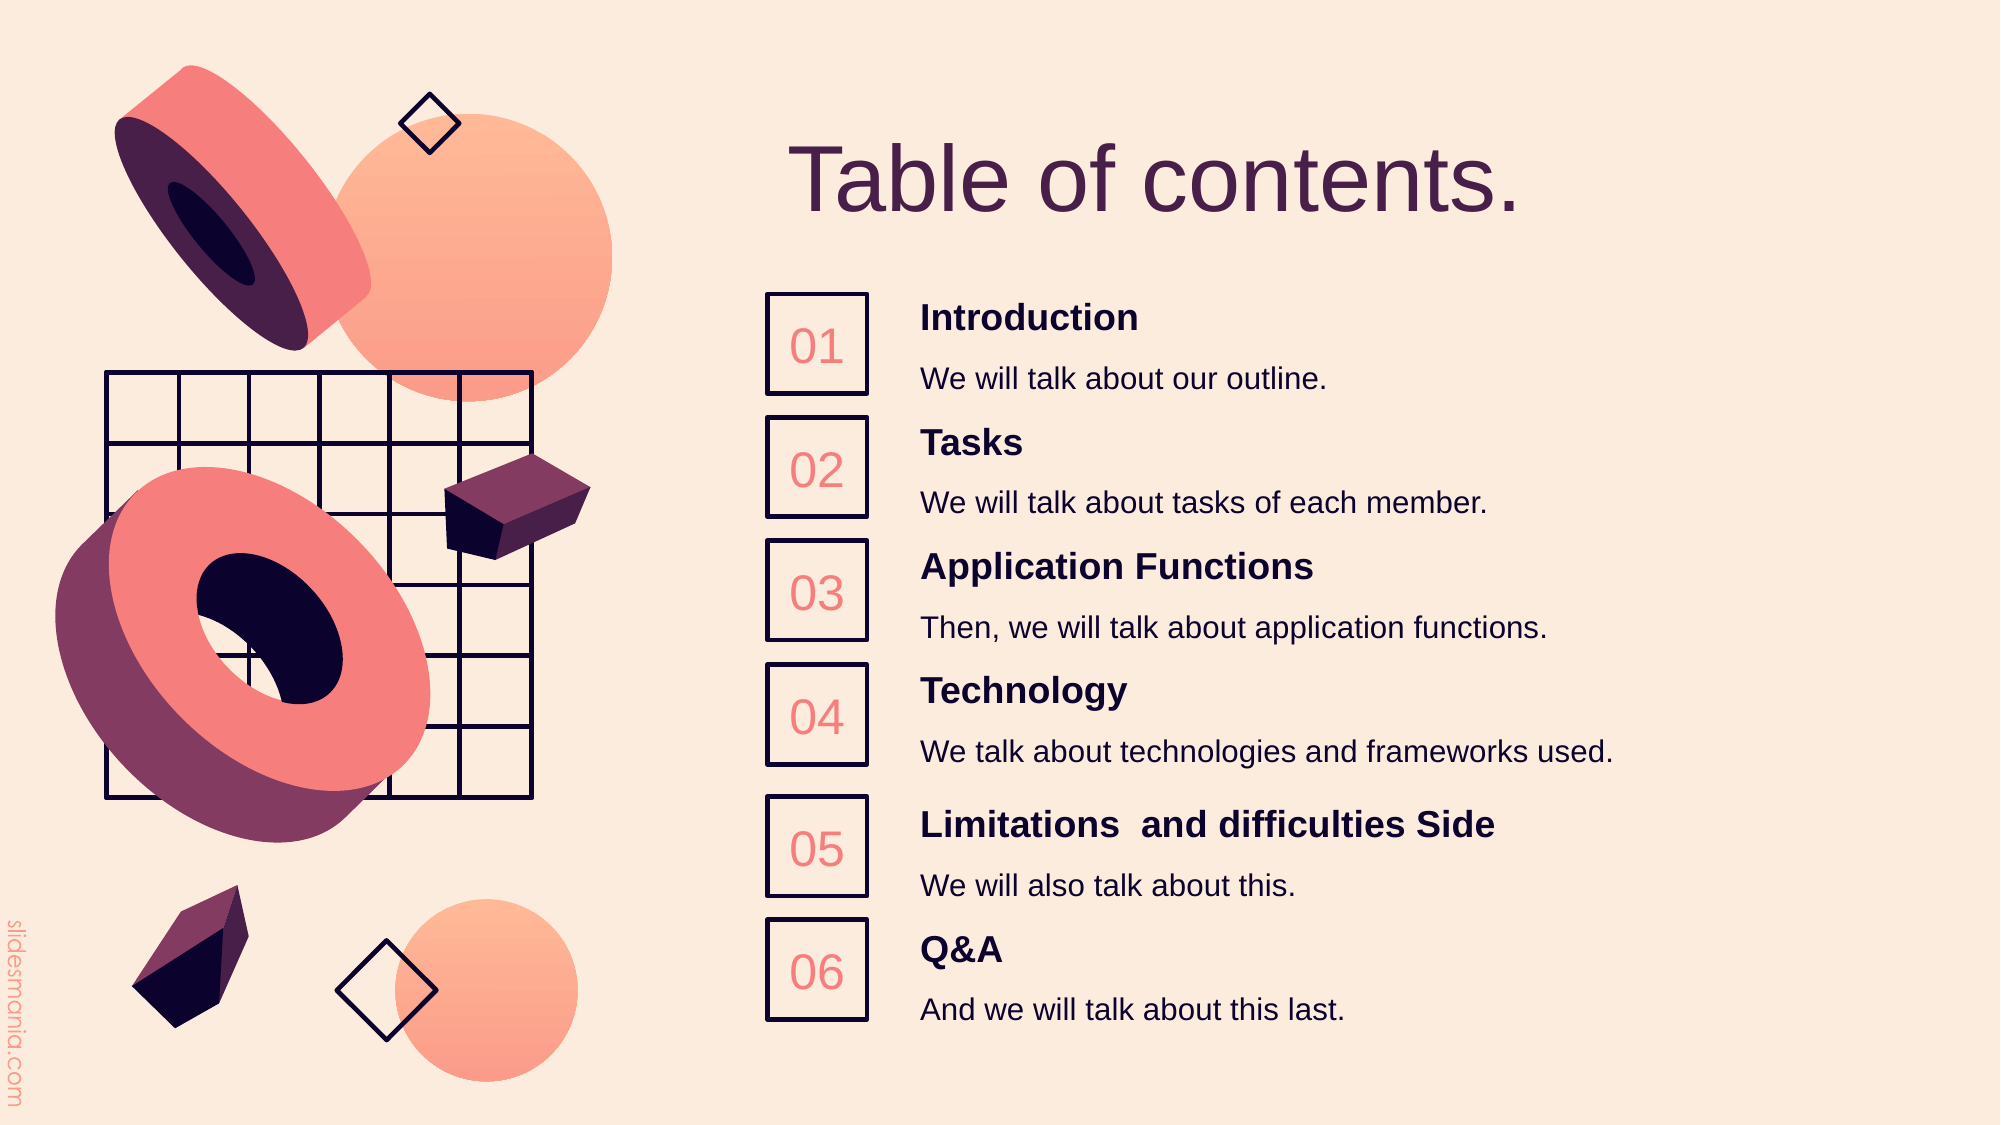

# Table of contents.
Introduction
01
We will talk about our outline.
Tasks
02
We will talk about tasks of each member.
Application Functions
03
Then, we will talk about application functions.
Technology
04
We talk about technologies and frameworks used.
Limitations  and difficulties Side
05
We will also talk about this.
Q&A
06
And we will talk about this last.